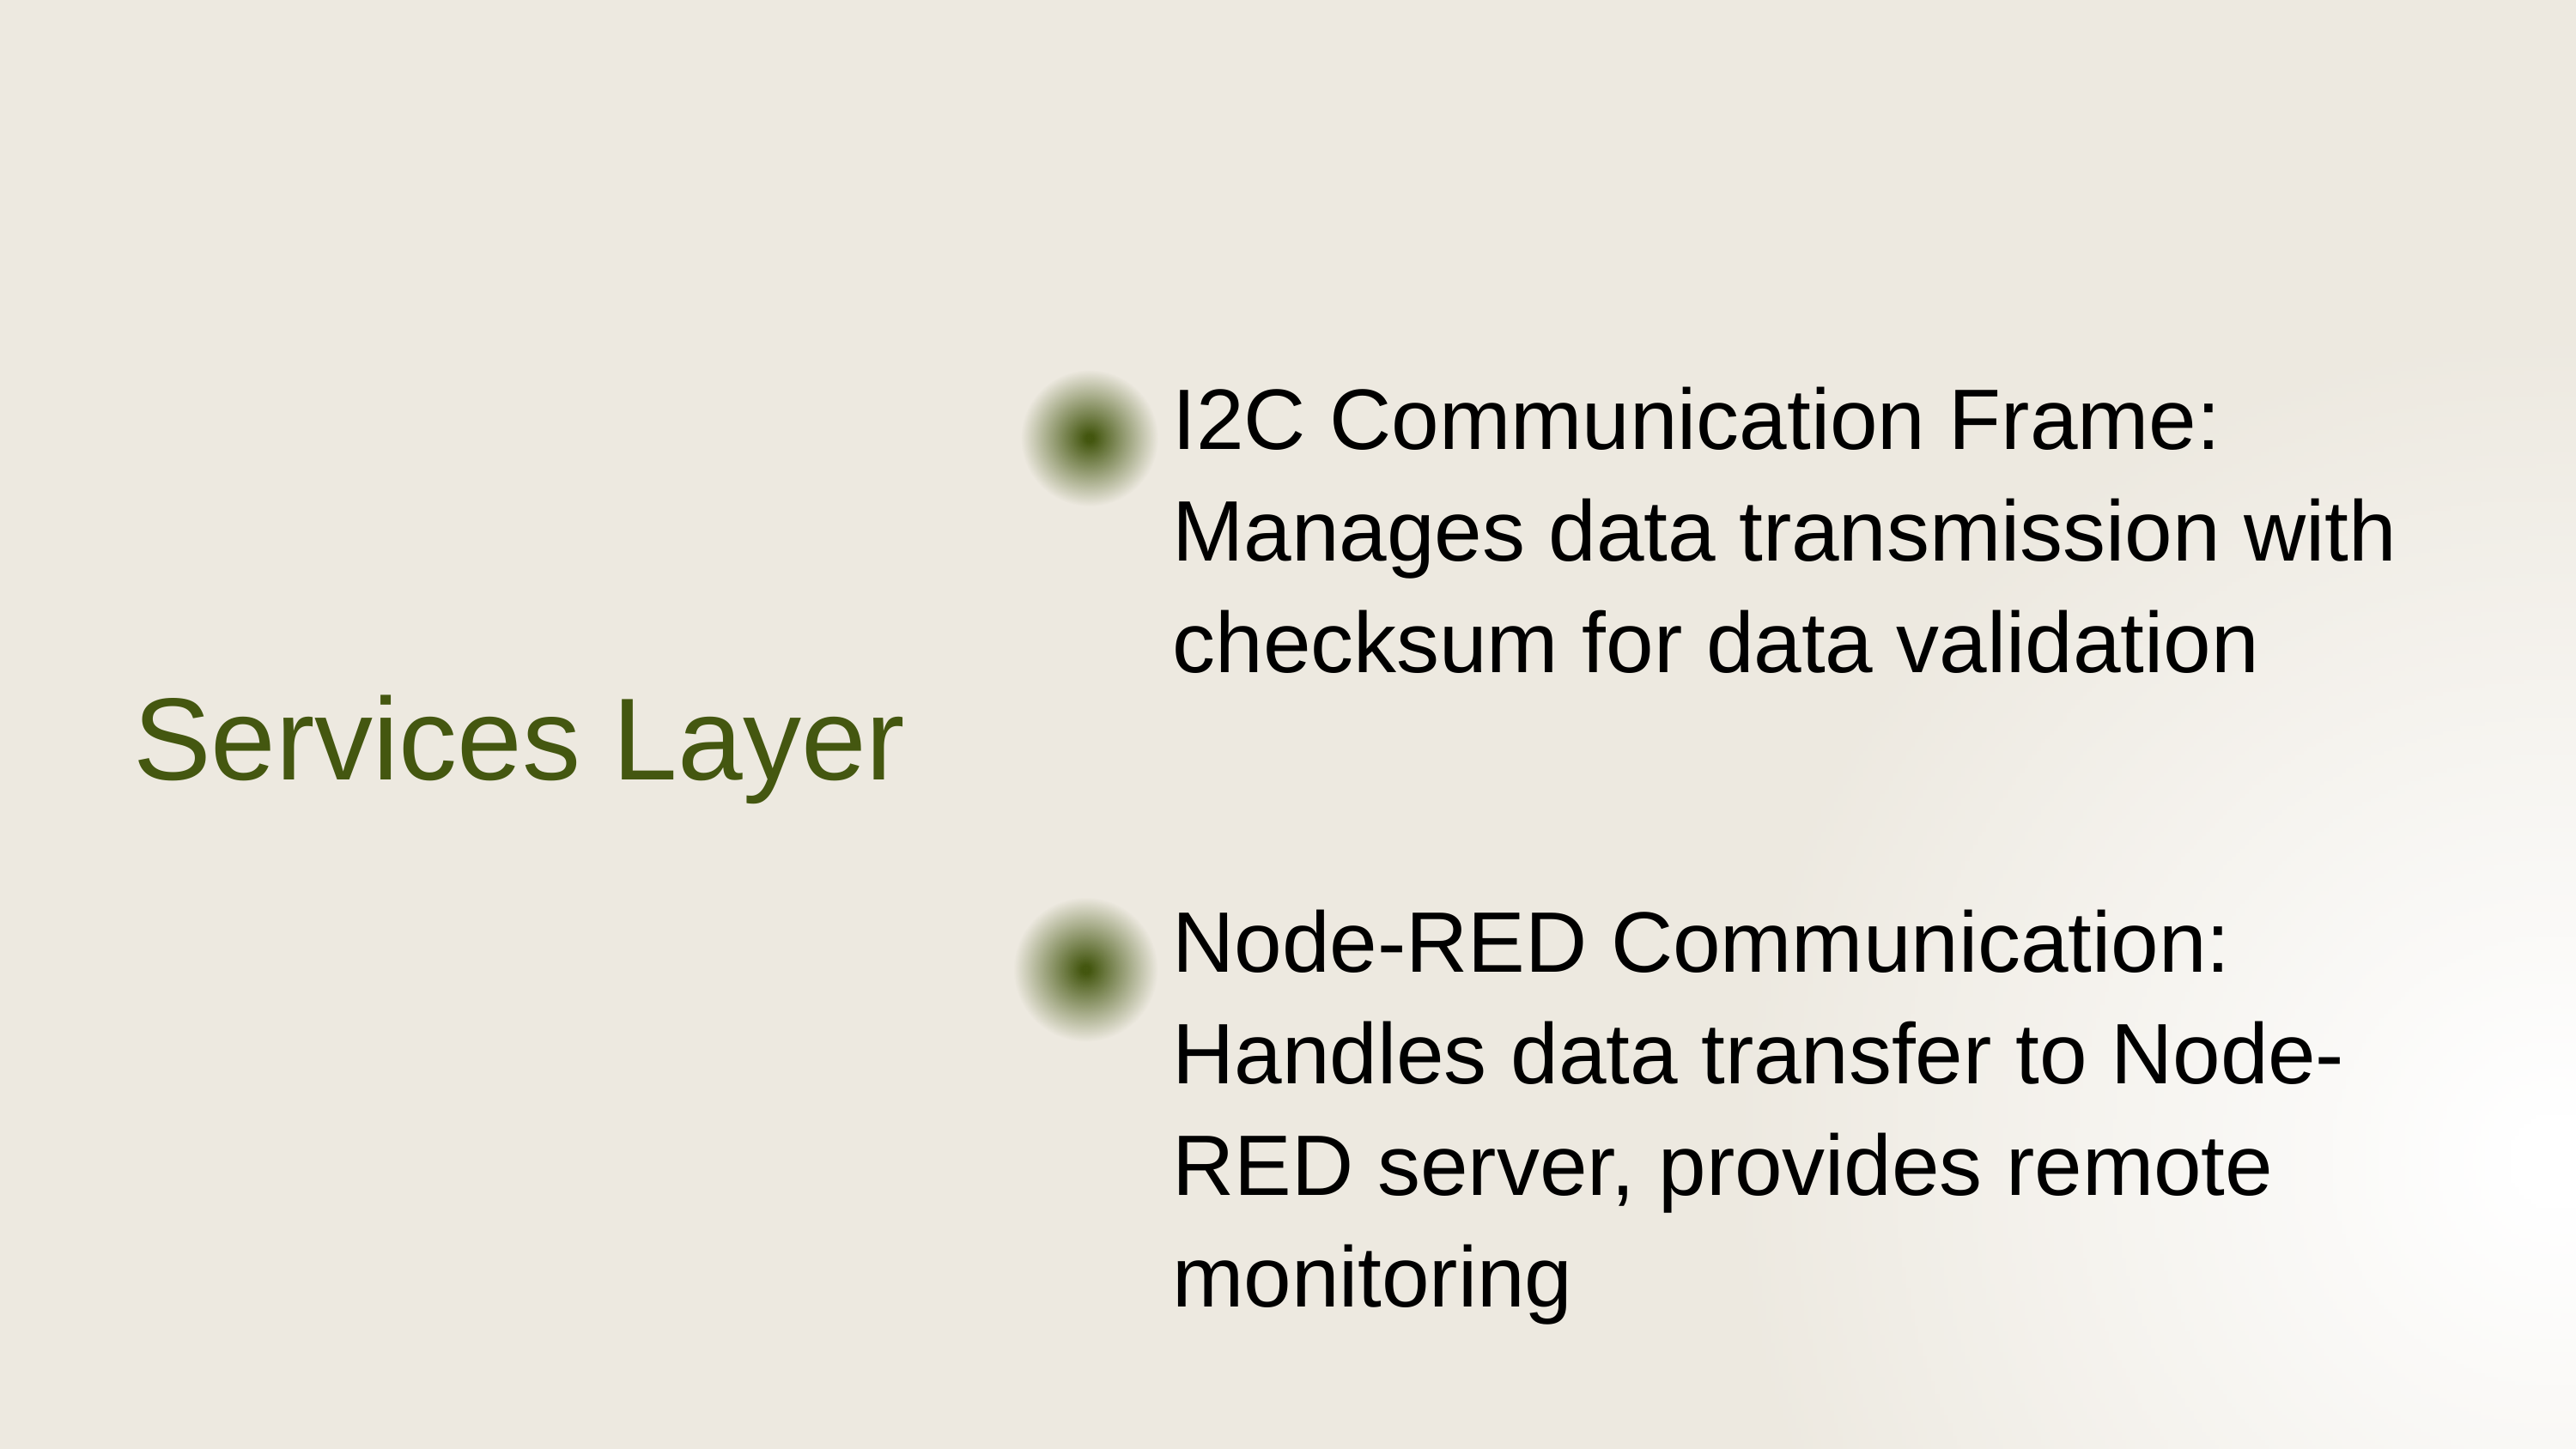

I2C Communication Frame: Manages data transmission with checksum for data validation

Services Layer
Node-RED Communication: Handles data transfer to Node-RED server, provides remote monitoring